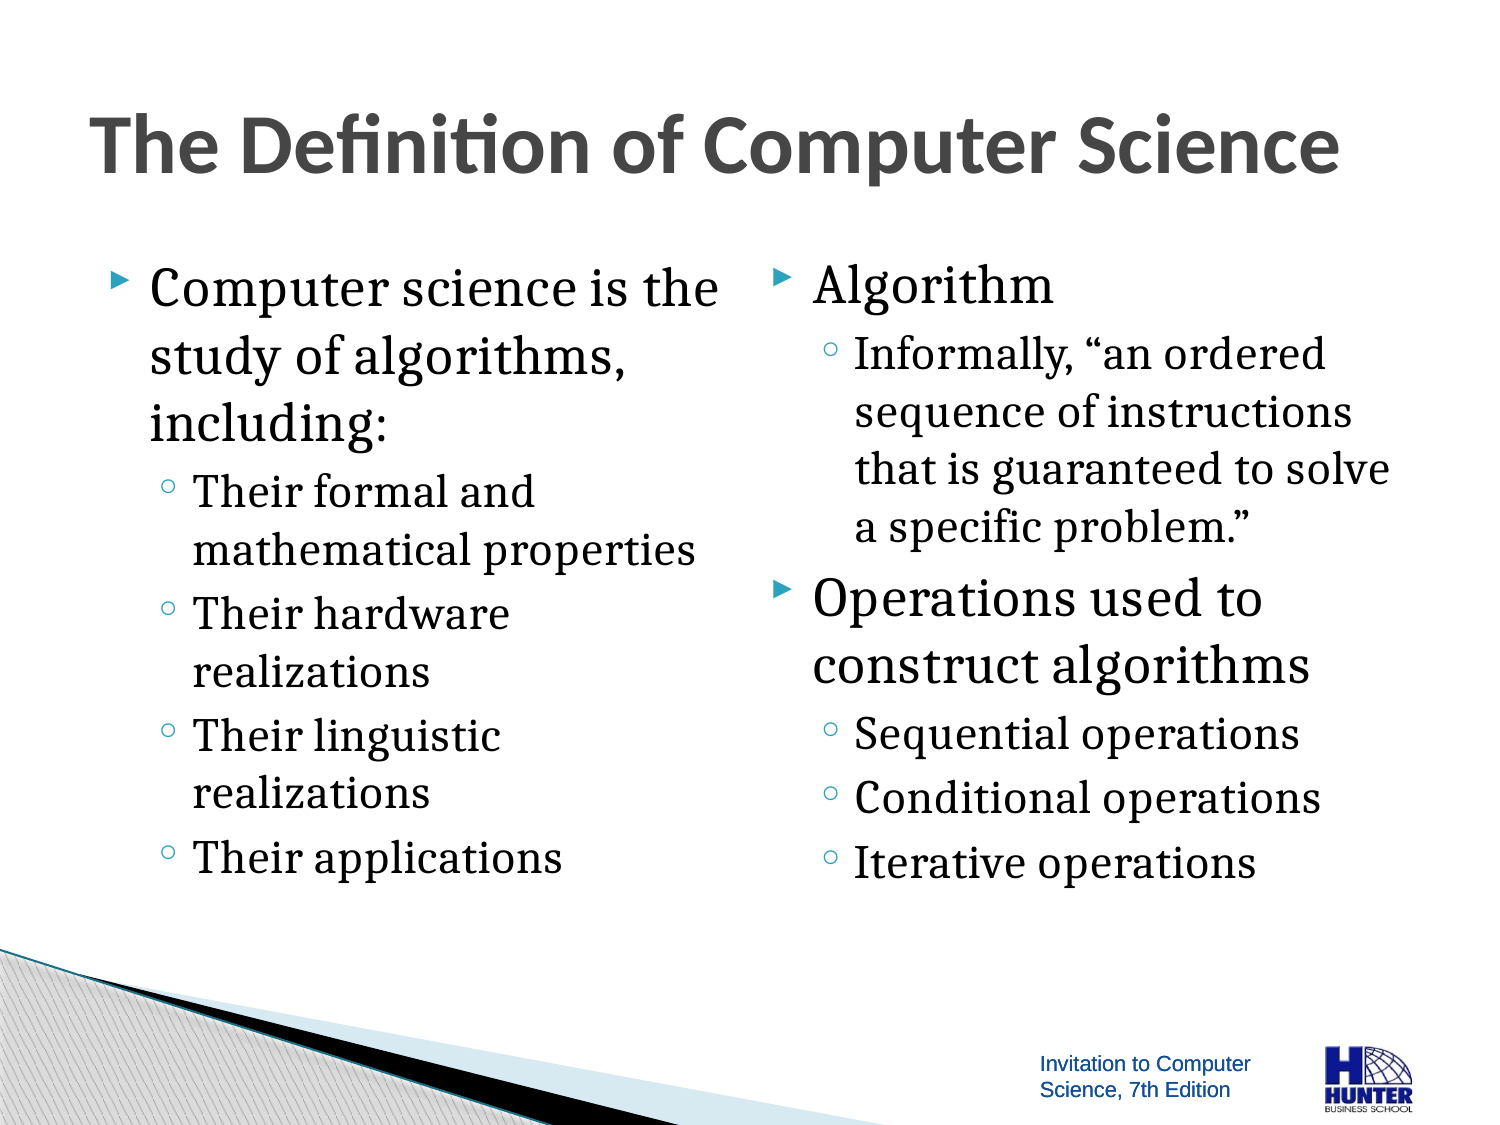

# The Definition of Computer Science
Algorithm
Informally, “an ordered sequence of instructions that is guaranteed to solve a specific problem.”
Operations used to construct algorithms
Sequential operations
Conditional operations
Iterative operations
Computer science is the study of algorithms, including:
Their formal and mathematical properties
Their hardware realizations
Their linguistic realizations
Their applications